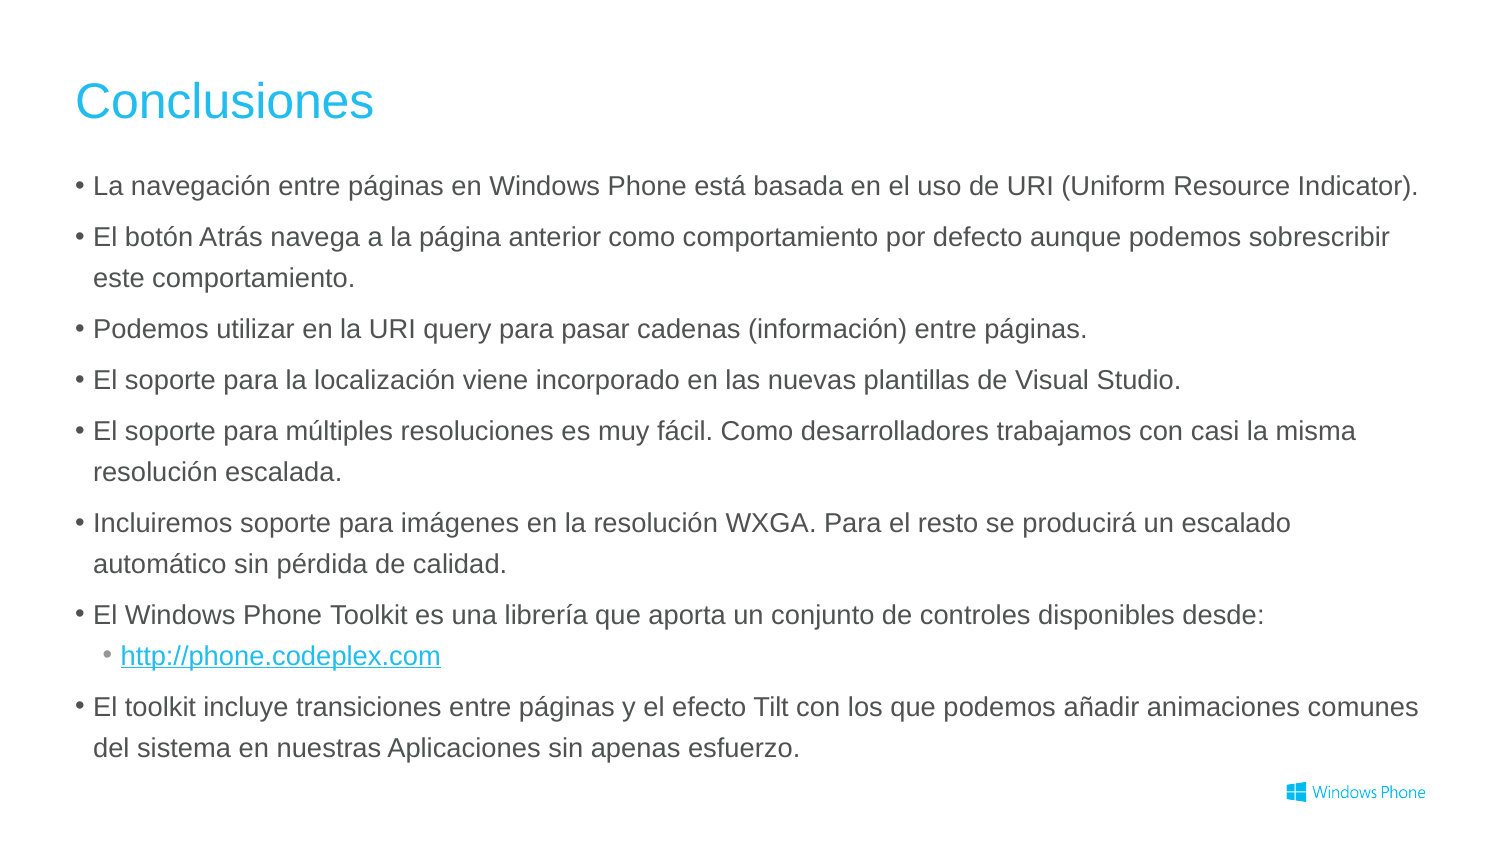

# Conclusiones
La navegación entre páginas en Windows Phone está basada en el uso de URI (Uniform Resource Indicator).
El botón Atrás navega a la página anterior como comportamiento por defecto aunque podemos sobrescribir este comportamiento.
Podemos utilizar en la URI query para pasar cadenas (información) entre páginas.
El soporte para la localización viene incorporado en las nuevas plantillas de Visual Studio.
El soporte para múltiples resoluciones es muy fácil. Como desarrolladores trabajamos con casi la misma resolución escalada.
Incluiremos soporte para imágenes en la resolución WXGA. Para el resto se producirá un escalado automático sin pérdida de calidad.
El Windows Phone Toolkit es una librería que aporta un conjunto de controles disponibles desde:
http://phone.codeplex.com
El toolkit incluye transiciones entre páginas y el efecto Tilt con los que podemos añadir animaciones comunes del sistema en nuestras Aplicaciones sin apenas esfuerzo.